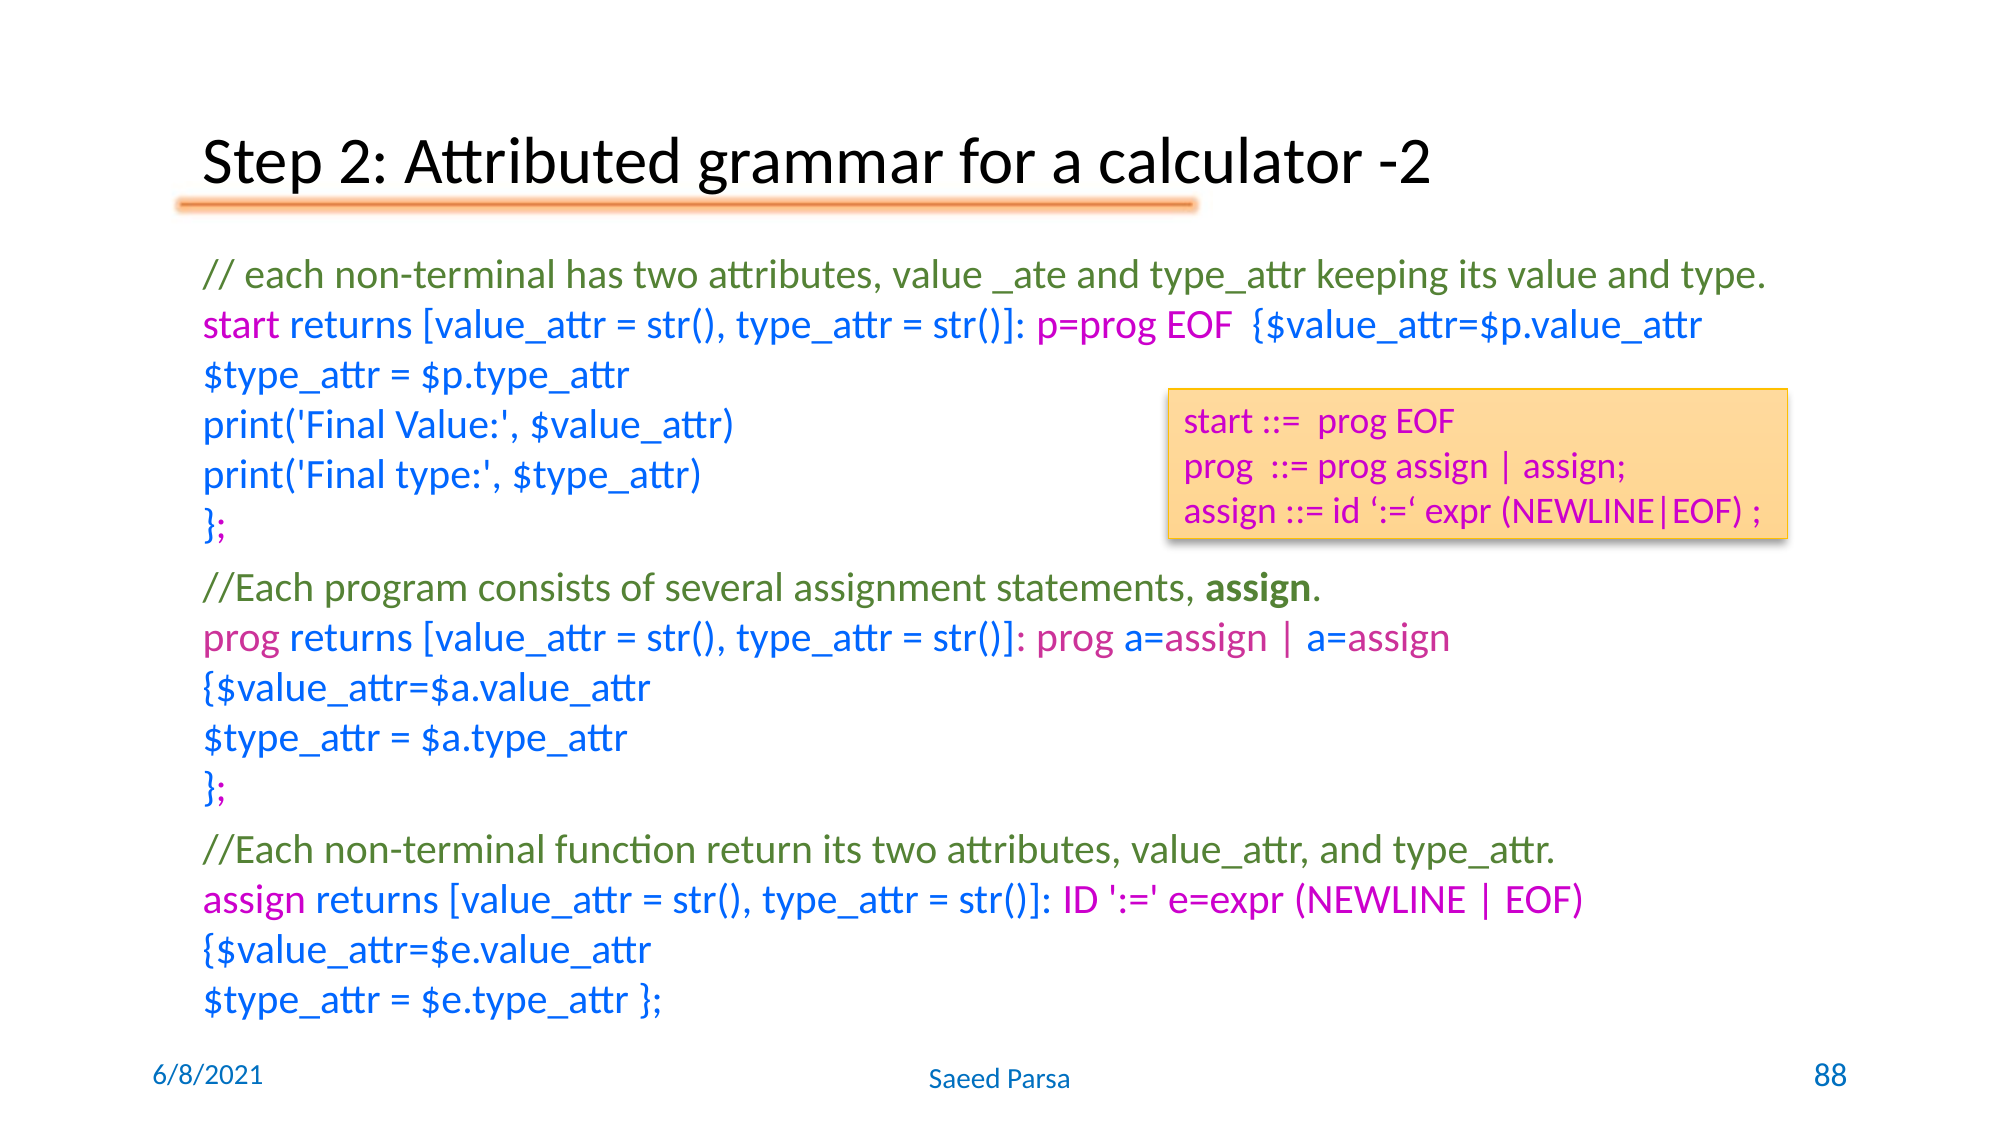

Step 2: Attributed grammar for a calculator -2
// each non-terminal has two attributes, value _ate and type_attr keeping its value and type.
start returns [value_attr = str(), type_attr = str()]: p=prog EOF  {$value_attr=$p.value_attr
$type_attr = $p.type_attr
print('Final Value:', $value_attr)
print('Final type:', $type_attr)
};
//Each program consists of several assignment statements, assign.
prog returns [value_attr = str(), type_attr = str()]: prog a=assign | a=assign       {$value_attr=$a.value_attr
$type_attr = $a.type_attr
};
//Each non-terminal function return its two attributes, value_attr, and type_attr.
assign returns [value_attr = str(), type_attr = str()]: ID ':=' e=expr (NEWLINE | EOF)      {$value_attr=$e.value_attr
$type_attr = $e.type_attr };
start ::=  prog EOF
prog  ::= prog assign | assign;
assign ::= id ‘:=‘ expr (NEWLINE|EOF) ;
6/8/2021
Saeed Parsa
88